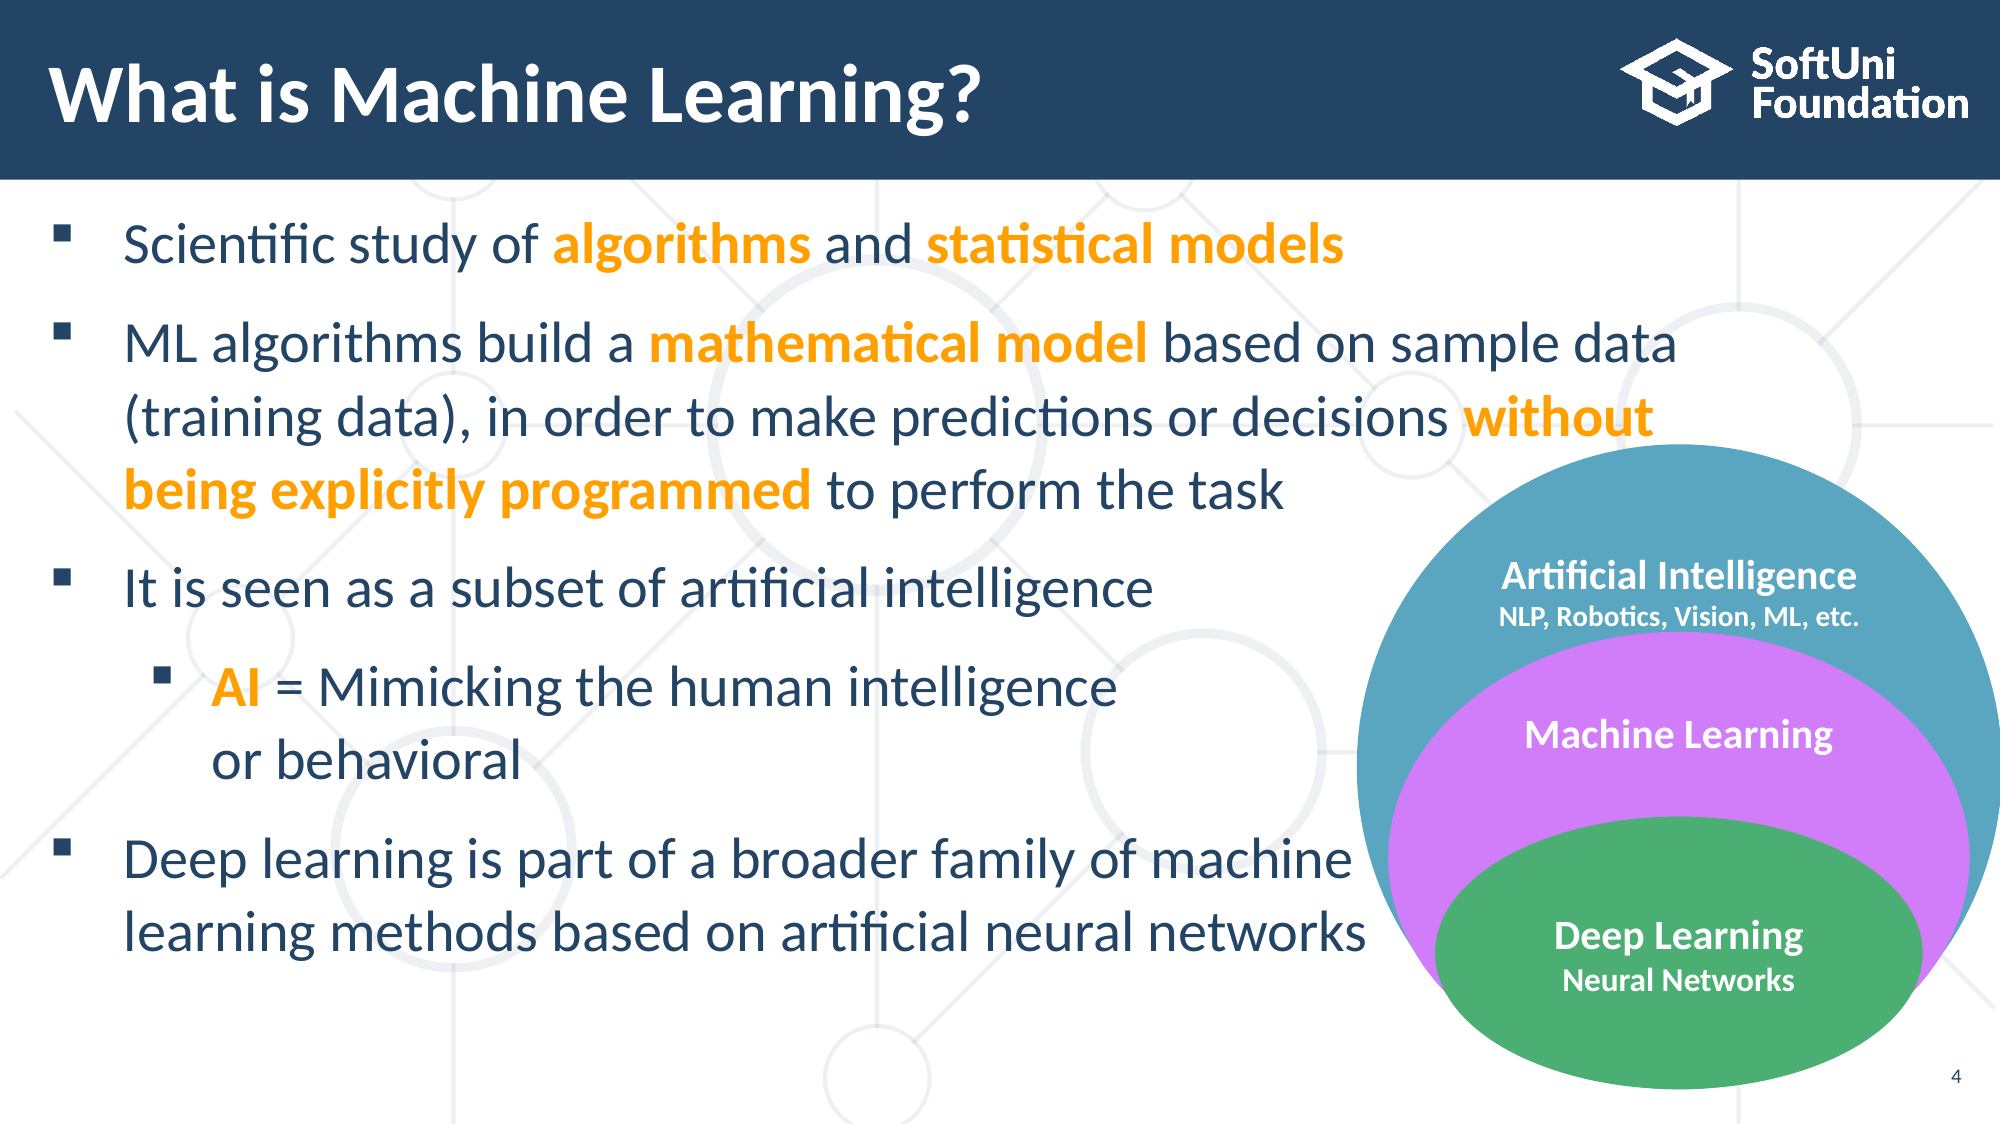

4
# What is Machine Learning?
Scientific study of algorithms and statistical models
ML algorithms build a mathematical model based on sample data
(training data), in order to make predictions or decisions without
being explicitly programmed to perform the task
It is seen as a subset of artificial intelligence
AI = Mimicking the human intelligence
or behavioral
Deep learning is part of a broader family of machine
learning methods based on artificial neural networks
Artificial Intelligence
NLP, Robotics, Vision, ML, etc.
Machine Learning
Deep Learning
Neural Networks